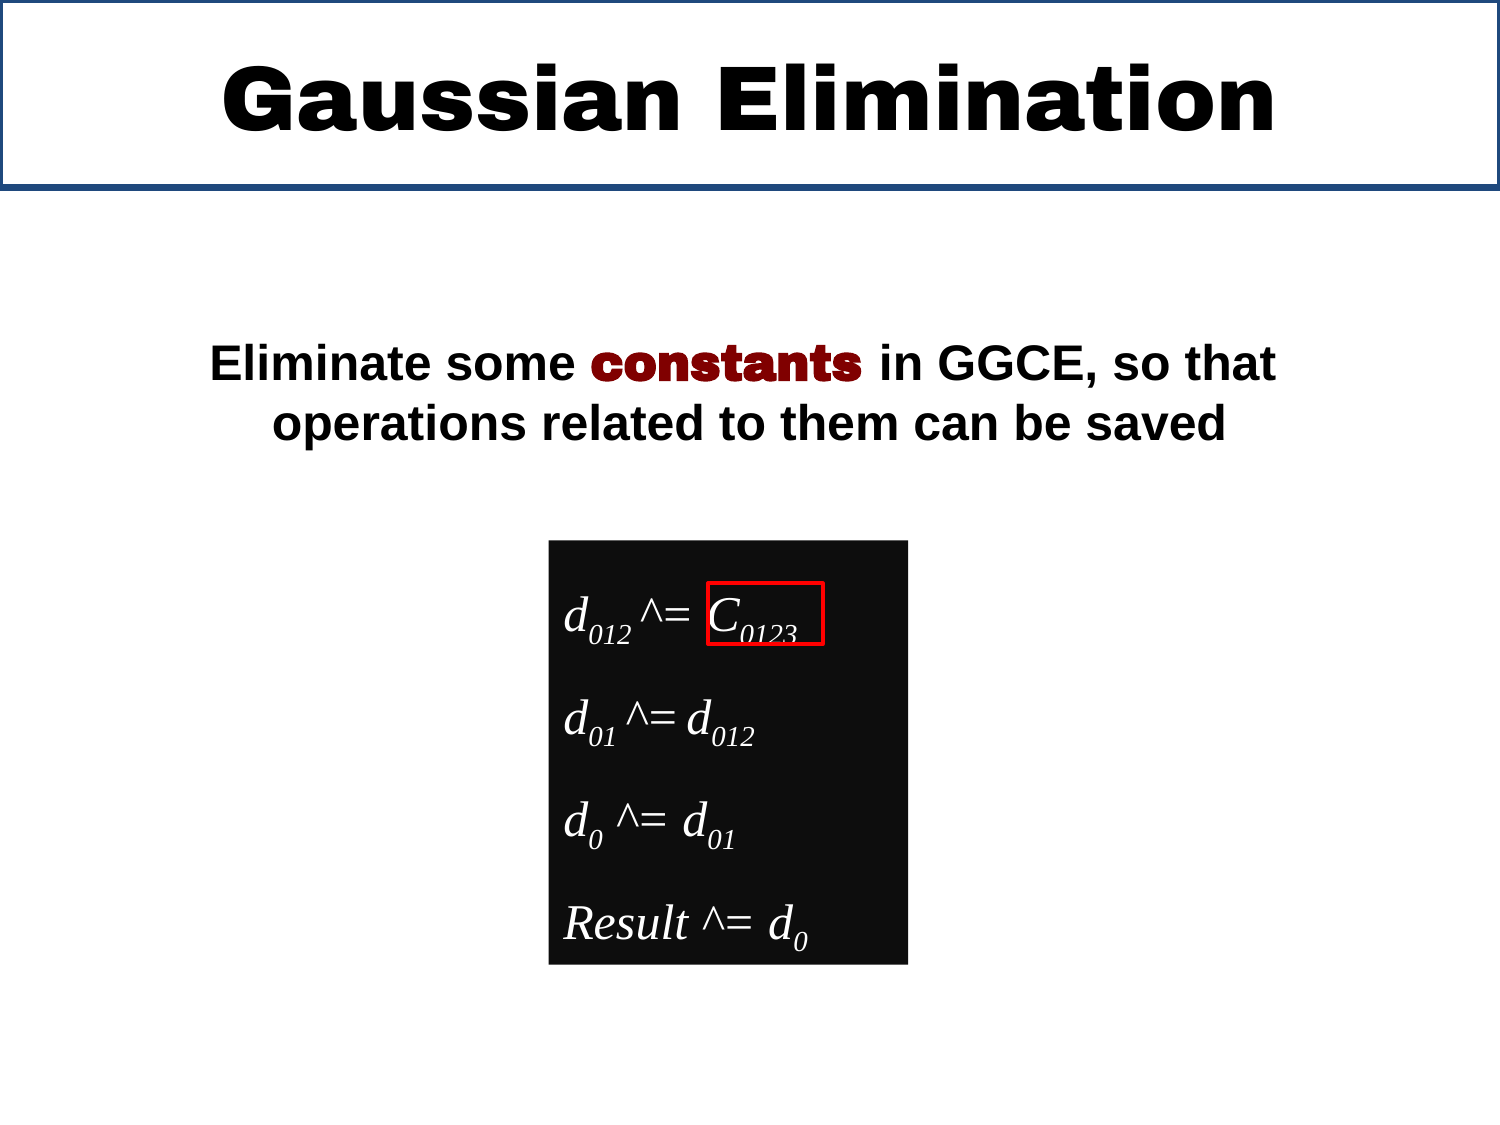

# Gaussian Elimination
Eliminate some constants in GGCE, so that
operations related to them can be saved
d012 ^= C0123
d01 ^= d012
d0 ^= d01
Result ^= d0